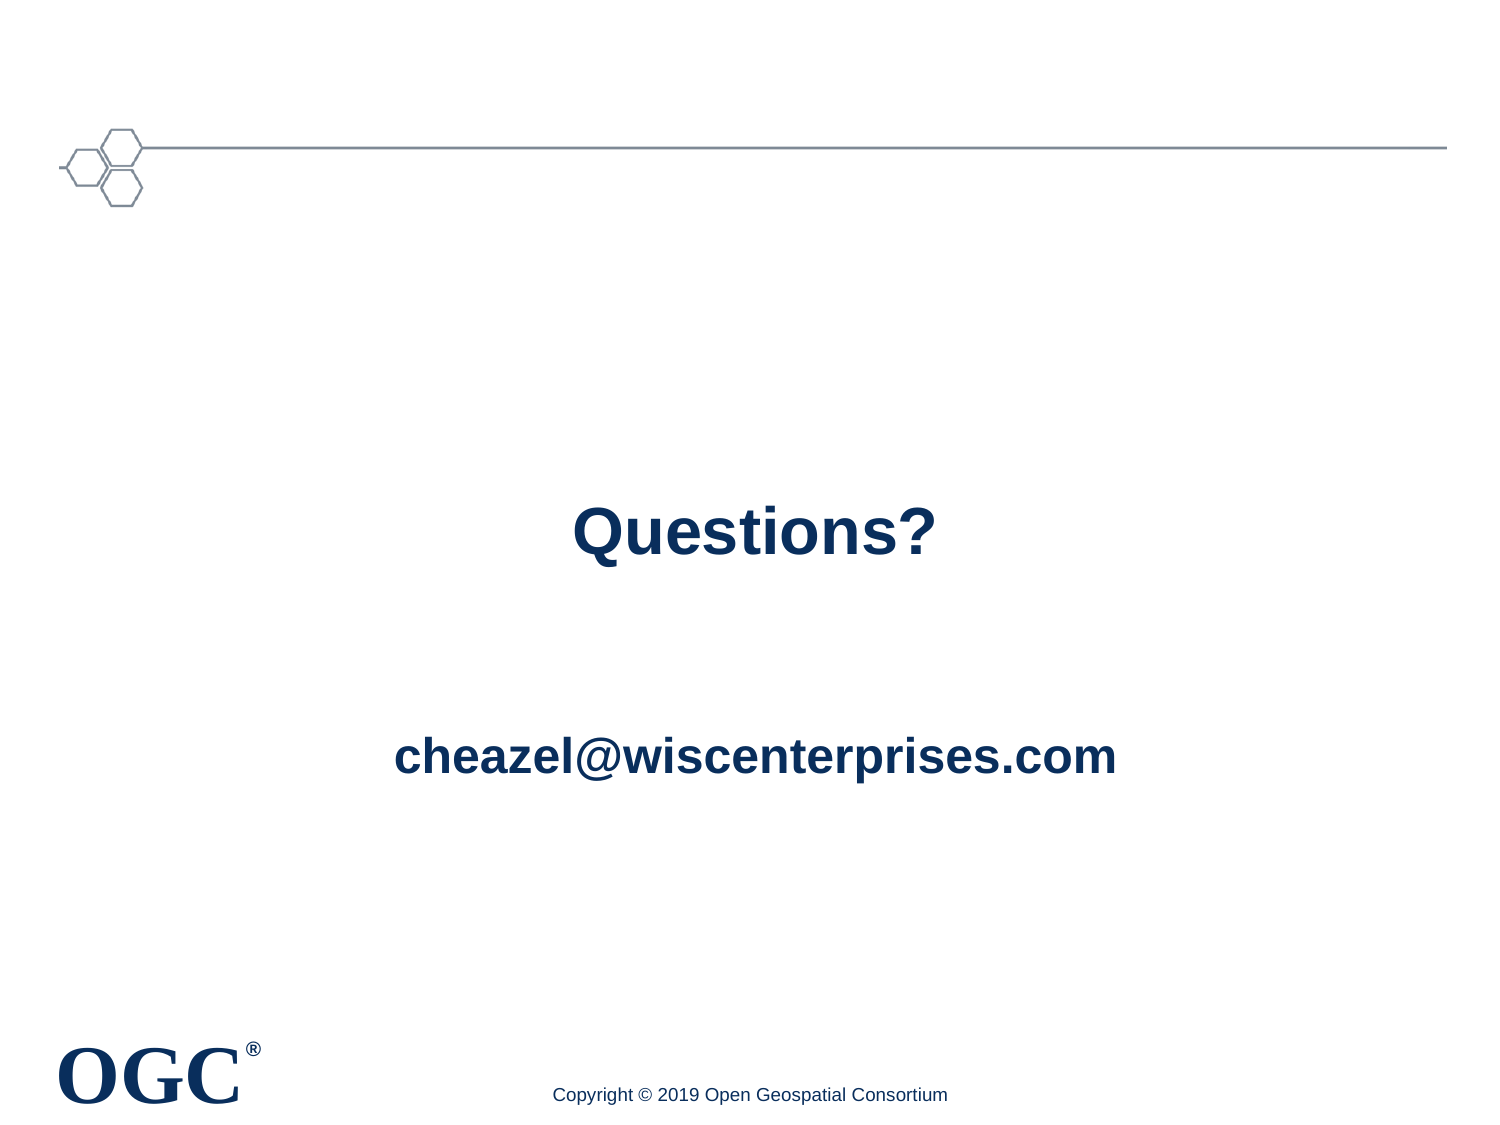

Questions?
# cheazel@wiscenterprises.com
Copyright © 2019 Open Geospatial Consortium